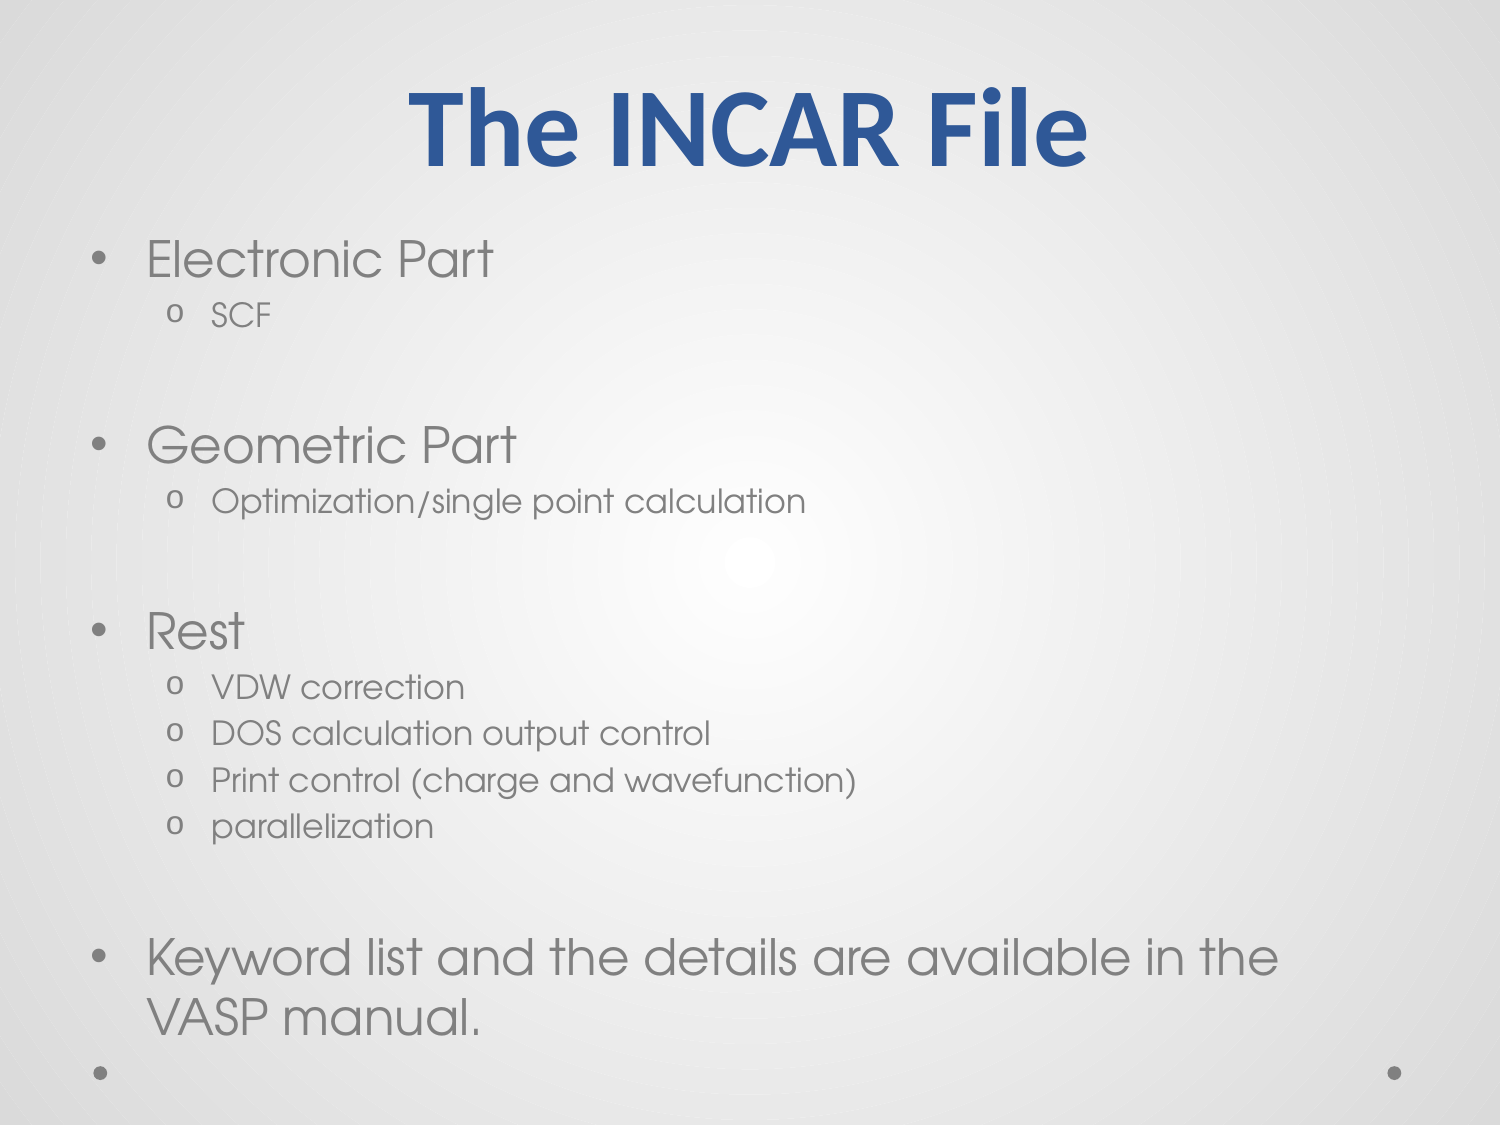

# The INCAR File
Electronic Part
SCF

Geometric Part
Optimization/single point calculation

Rest
VDW correction
DOS calculation output control
Print control (charge and wavefunction)
parallelization

Keyword list and the details are available in the VASP manual.